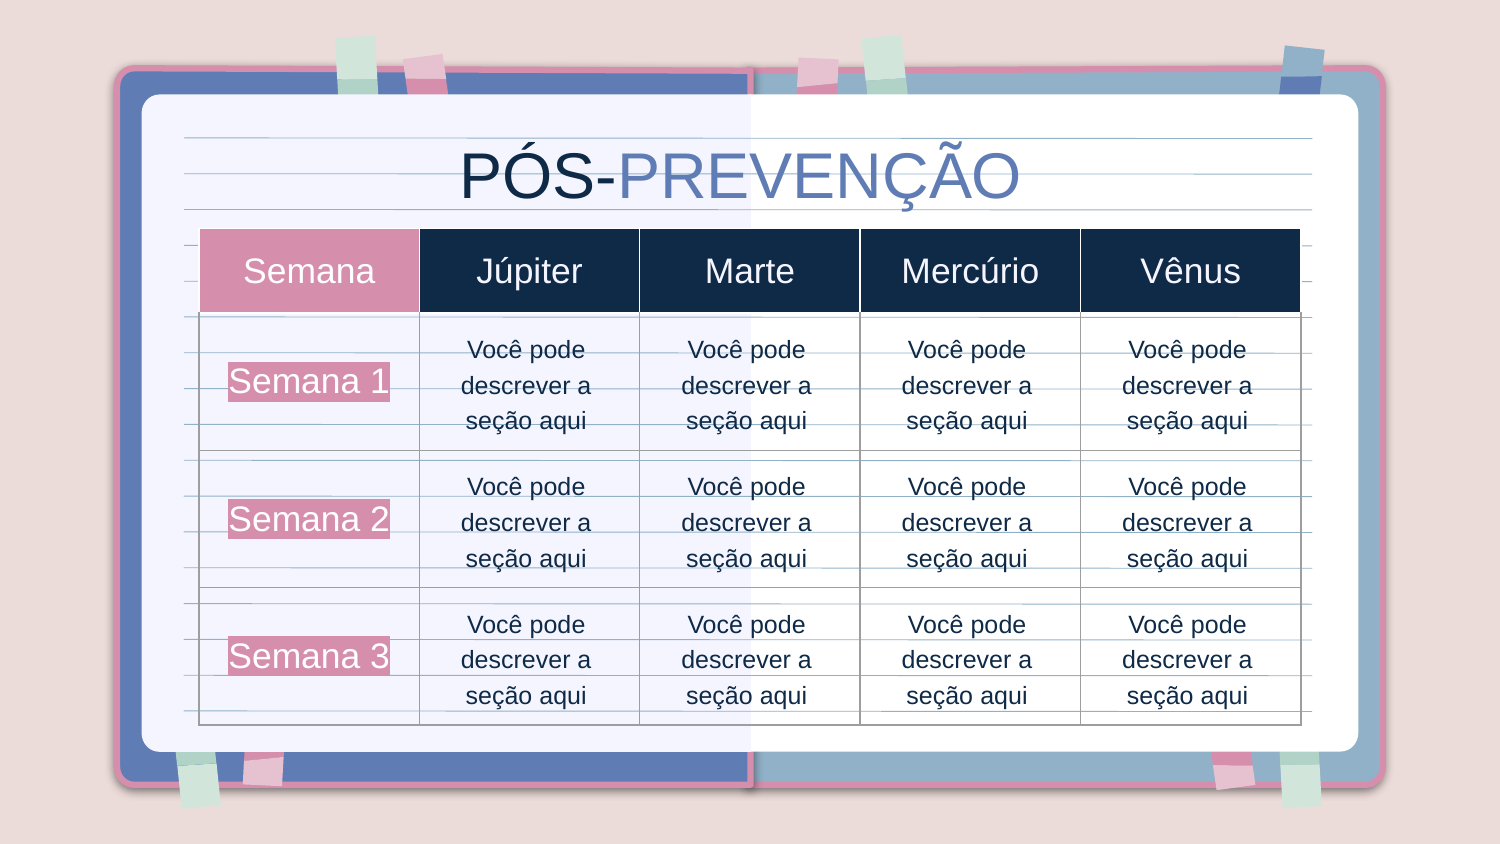

# PÓS-PREVENÇÃO
| Semana | Júpiter | Marte | Mercúrio | Vênus |
| --- | --- | --- | --- | --- |
| Semana 1 | Você pode descrever a seção aqui | Você pode descrever a seção aqui | Você pode descrever a seção aqui | Você pode descrever a seção aqui |
| Semana 2 | Você pode descrever a seção aqui | Você pode descrever a seção aqui | Você pode descrever a seção aqui | Você pode descrever a seção aqui |
| Semana 3 | Você pode descrever a seção aqui | Você pode descrever a seção aqui | Você pode descrever a seção aqui | Você pode descrever a seção aqui |